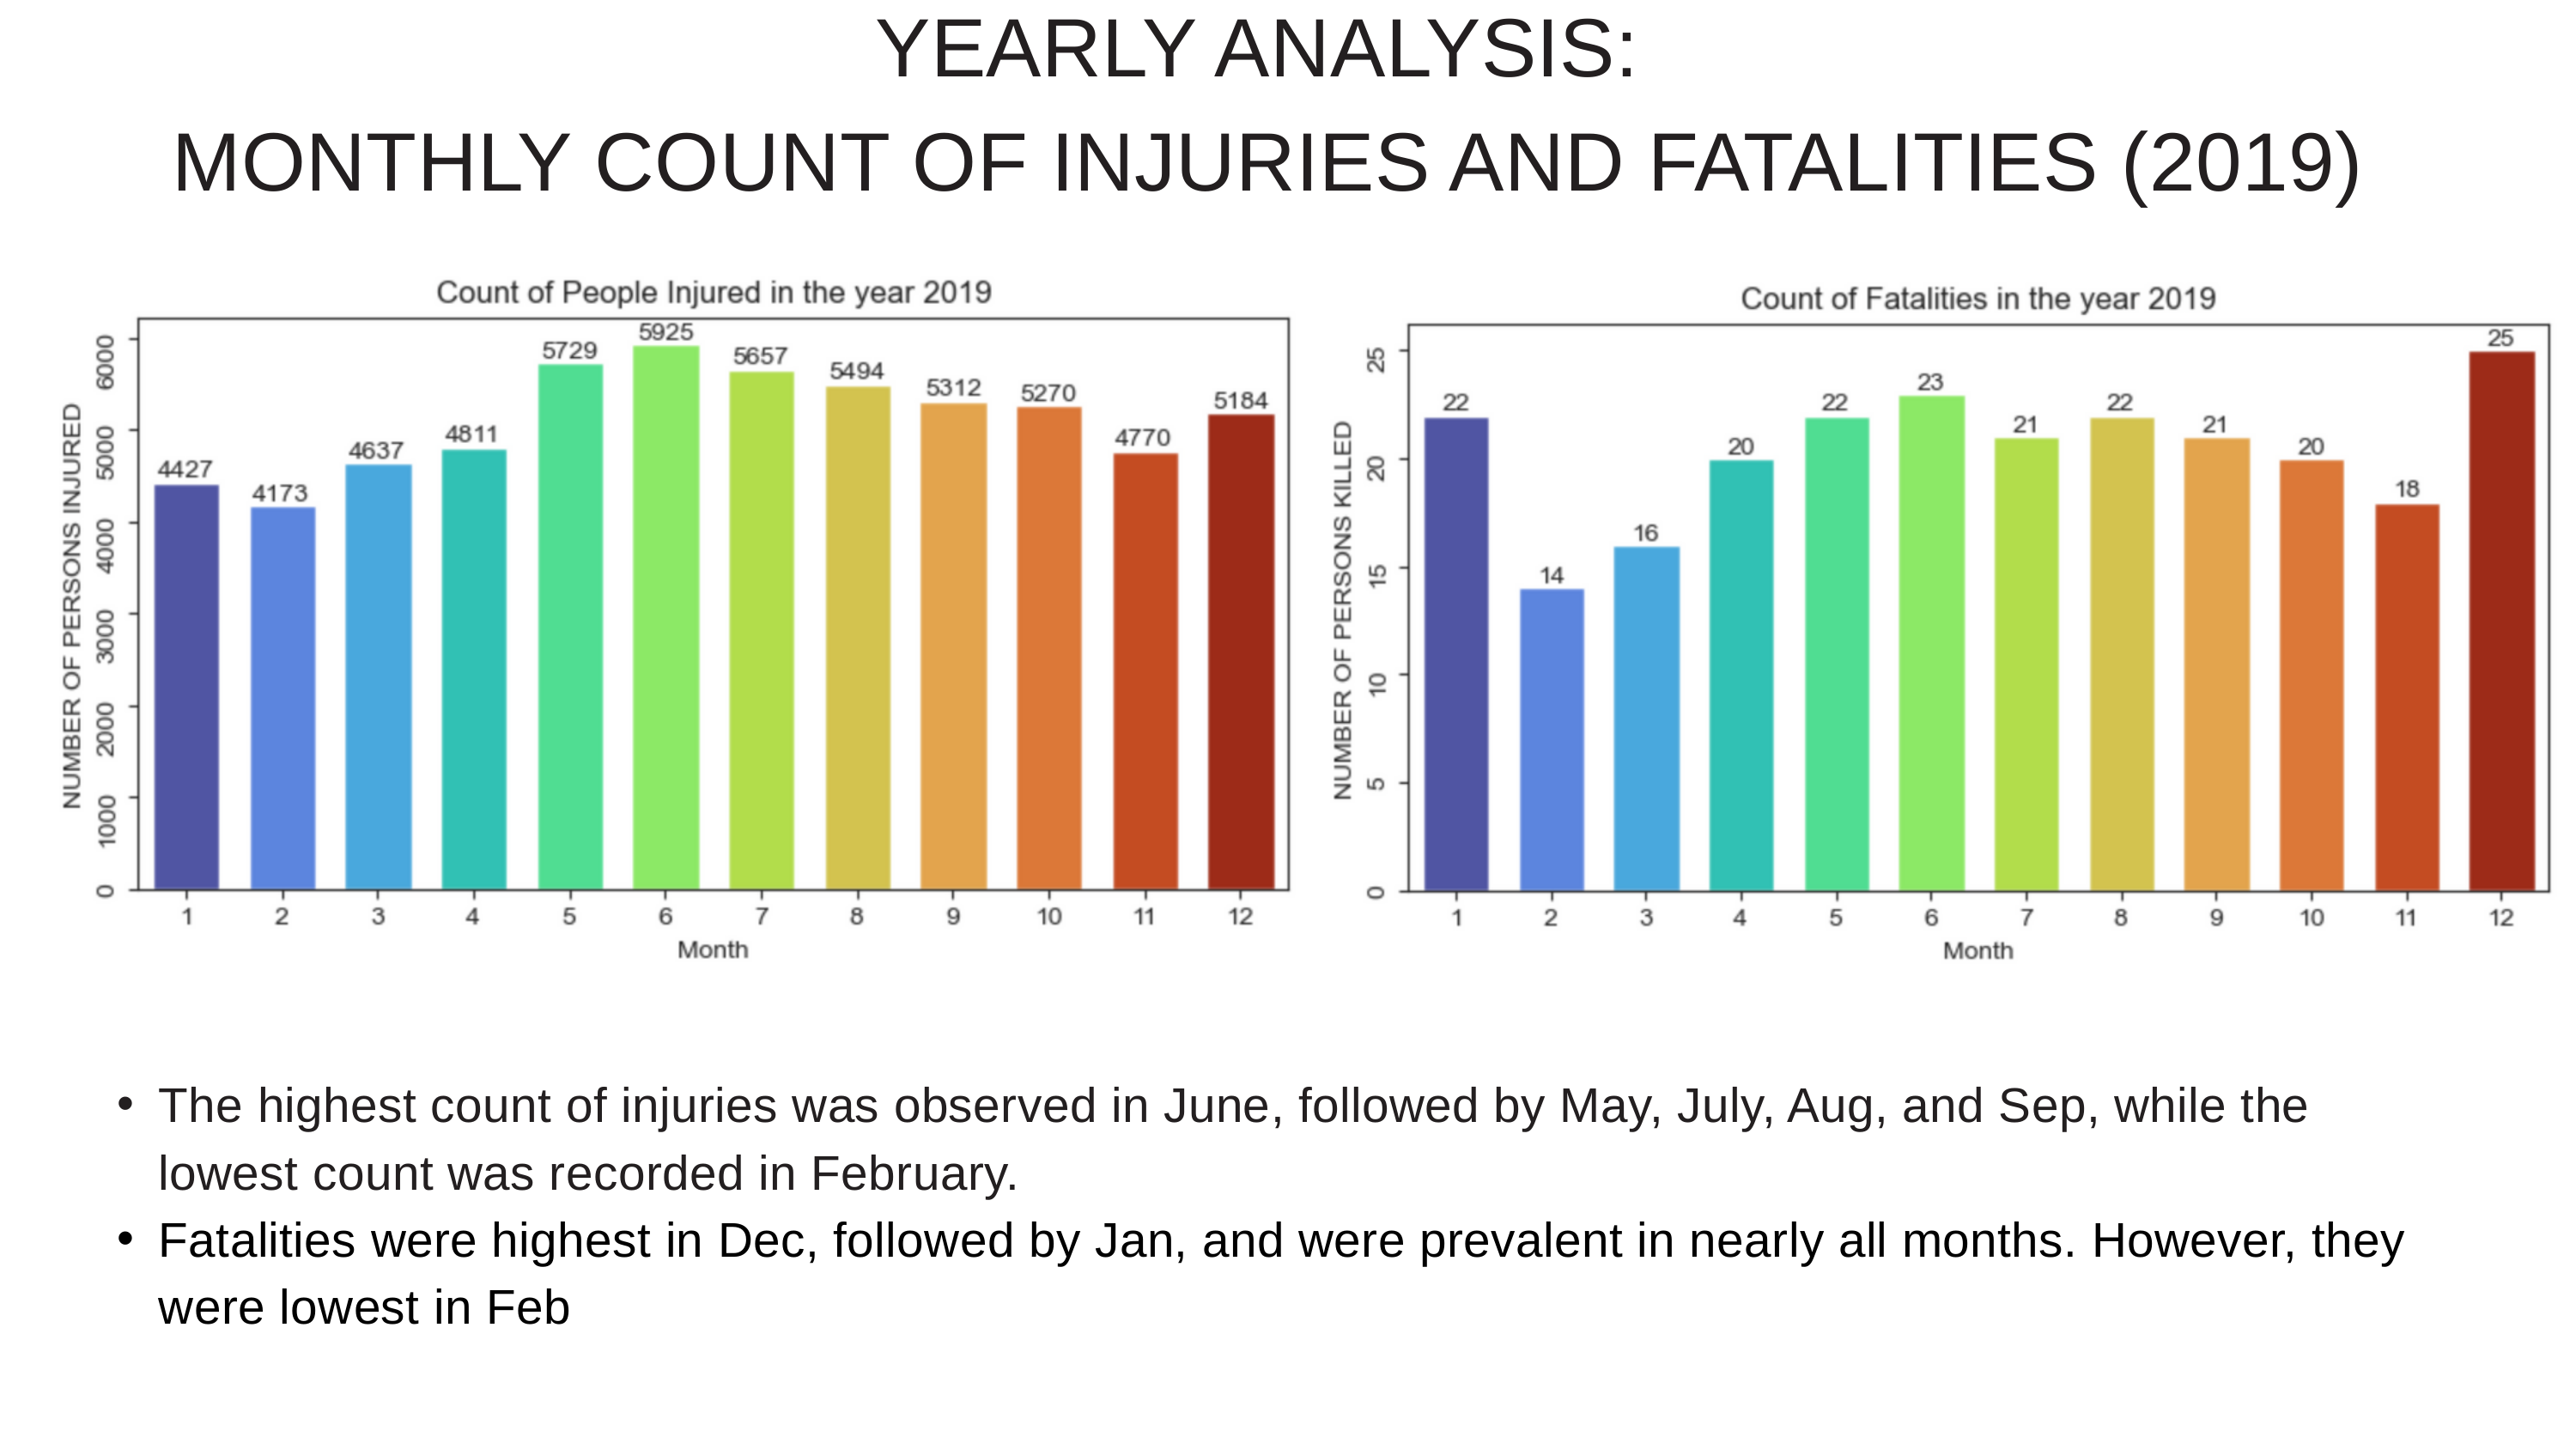

YEARLY ANALYSIS:
 MONTHLY COUNT OF INJURIES AND FATALITIES (2019)

The highest count of injuries was observed in June, followed by May, July, Aug, and Sep, while the lowest count was recorded in February.
Fatalities were highest in Dec, followed by Jan, and were prevalent in nearly all months. However, they were lowest in Feb